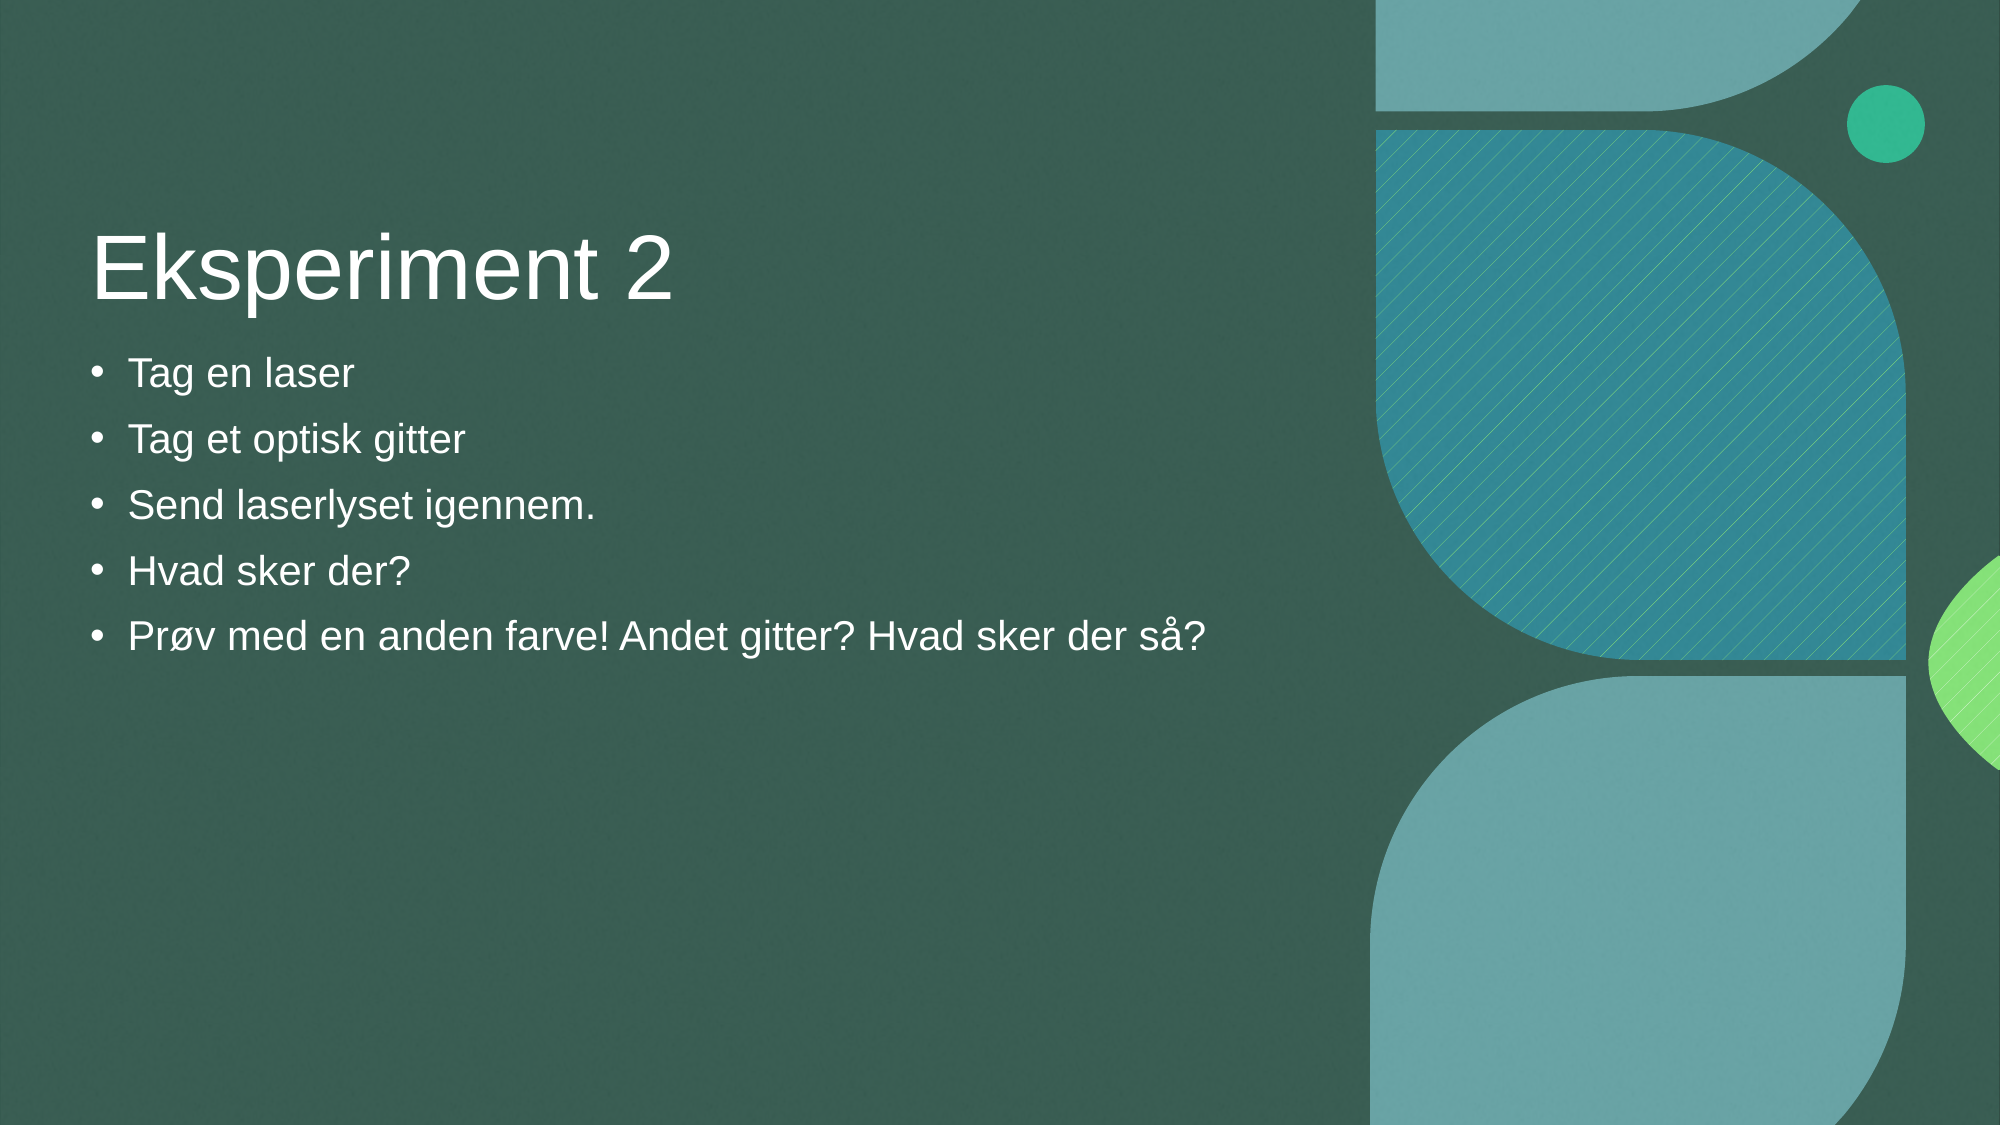

# Eksperiment 2
Tag en laser
Tag et optisk gitter
Send laserlyset igennem.
Hvad sker der?
Prøv med en anden farve! Andet gitter? Hvad sker der så?